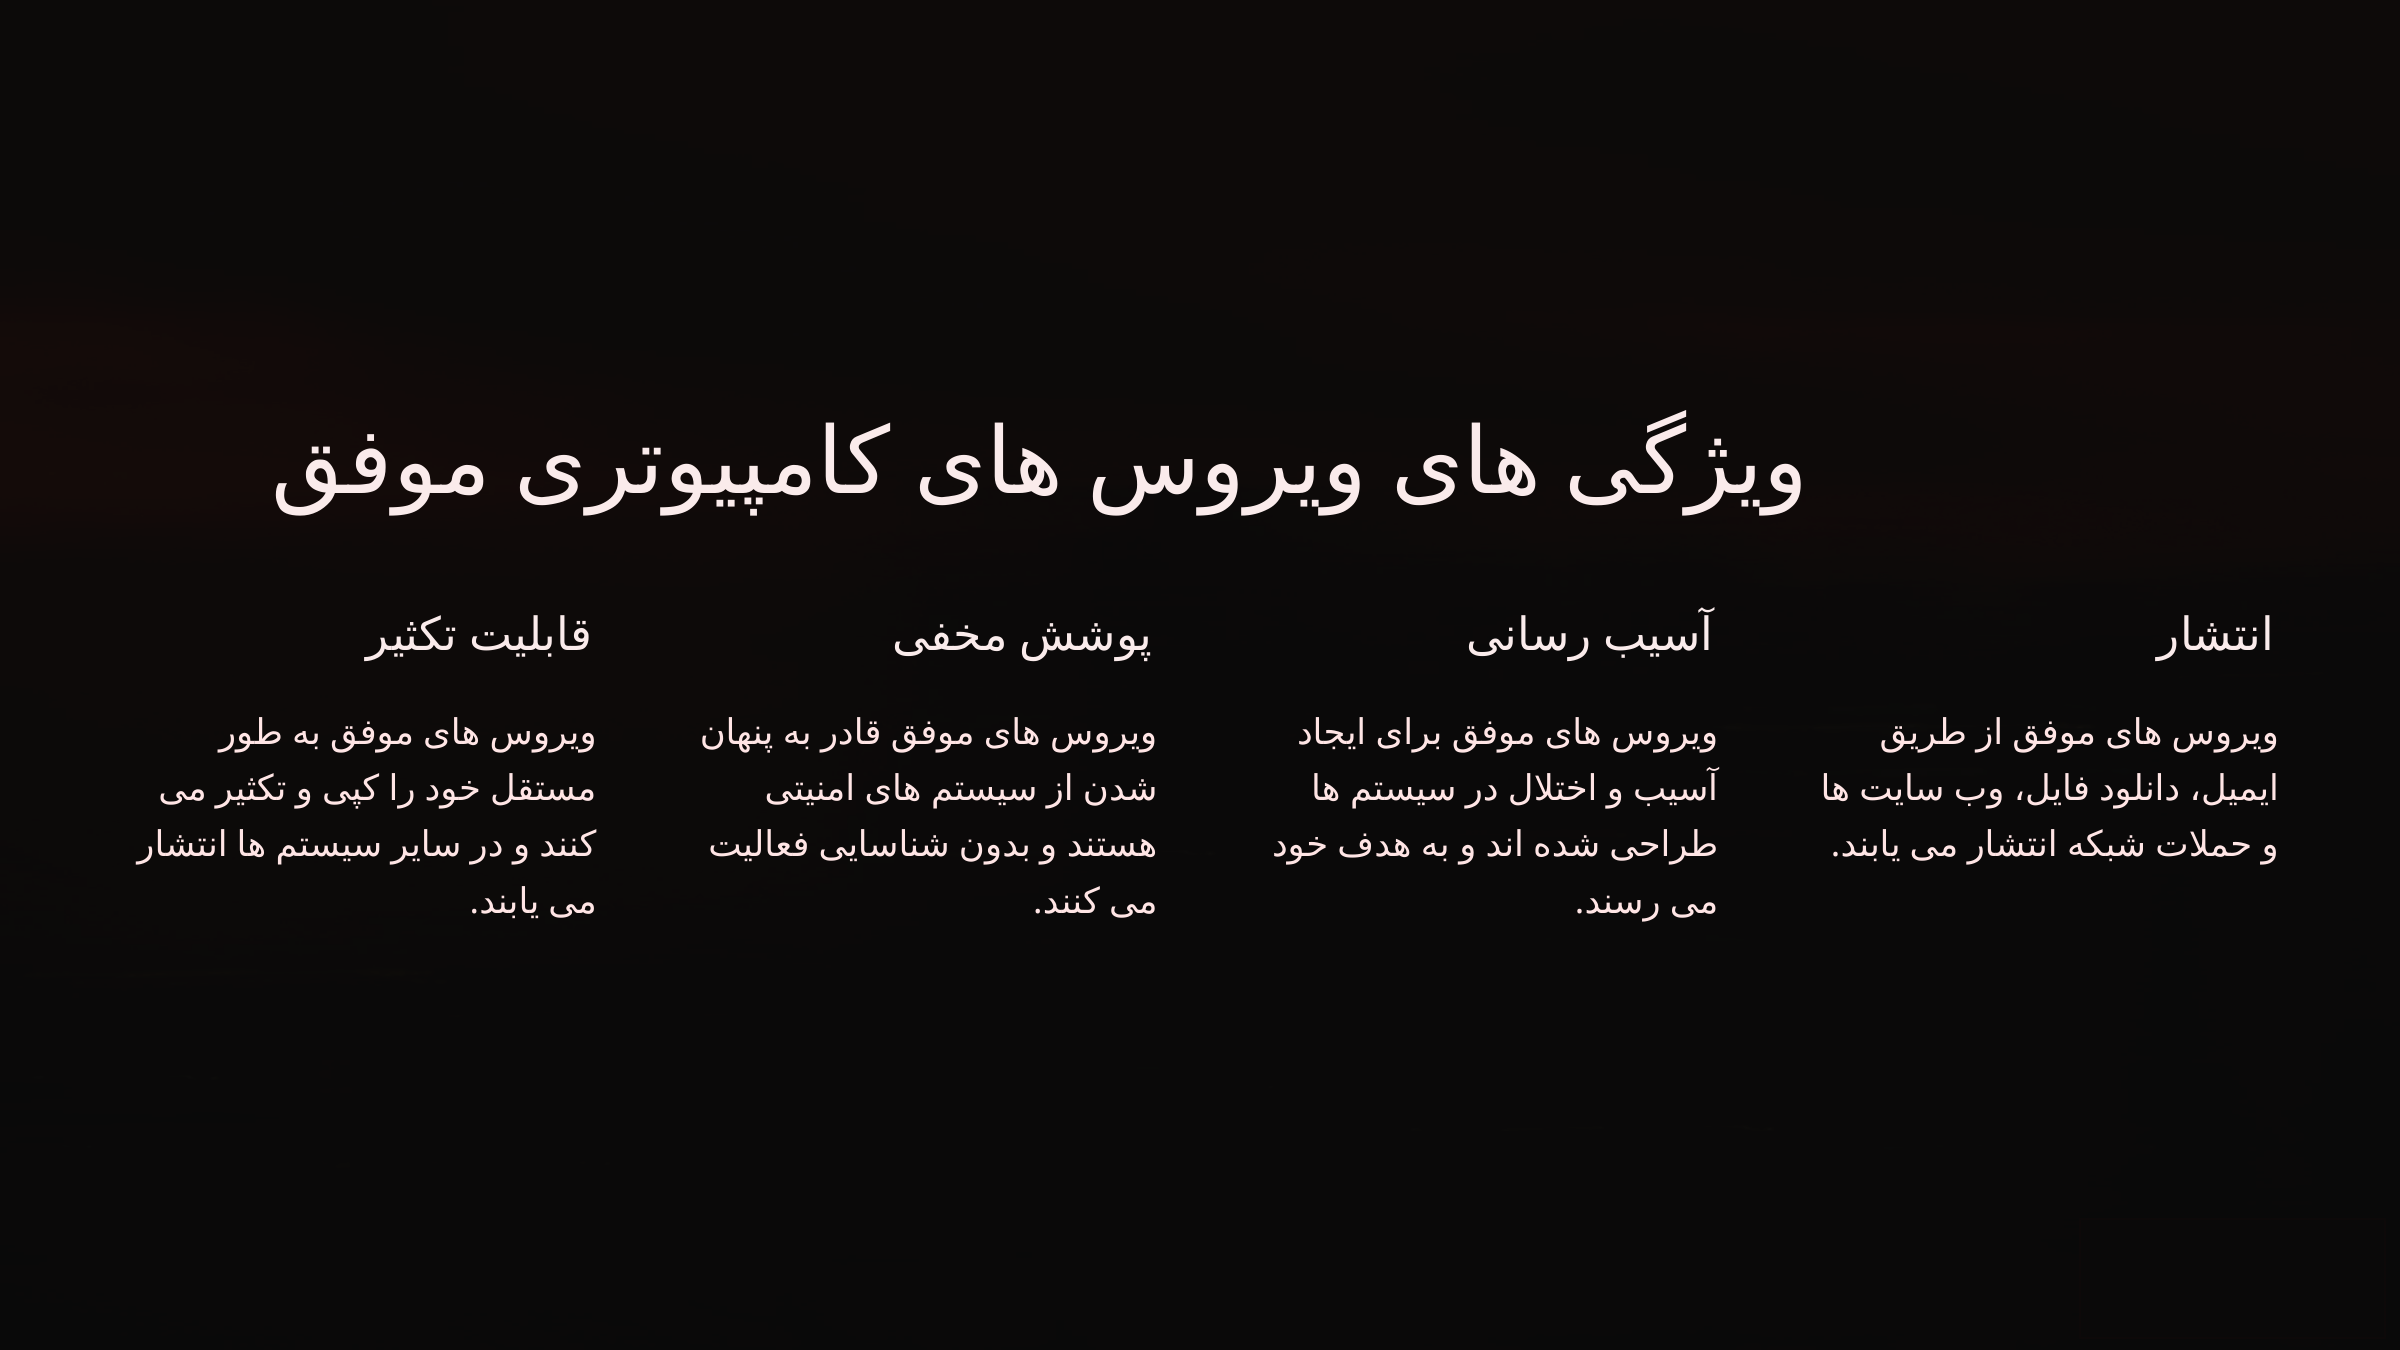

ویژگی های ویروس های کامپیوتری موفق
قابلیت تکثیر
پوشش مخفی
آسیب رسانی
انتشار
ویروس های موفق به طور مستقل خود را کپی و تکثیر می کنند و در سایر سیستم ها انتشار می یابند.
ویروس های موفق قادر به پنهان شدن از سیستم های امنیتی هستند و بدون شناسایی فعالیت می کنند.
ویروس های موفق برای ایجاد آسیب و اختلال در سیستم ها طراحی شده اند و به هدف خود می رسند.
ویروس های موفق از طریق ایمیل، دانلود فایل، وب سایت ها و حملات شبکه انتشار می یابند.